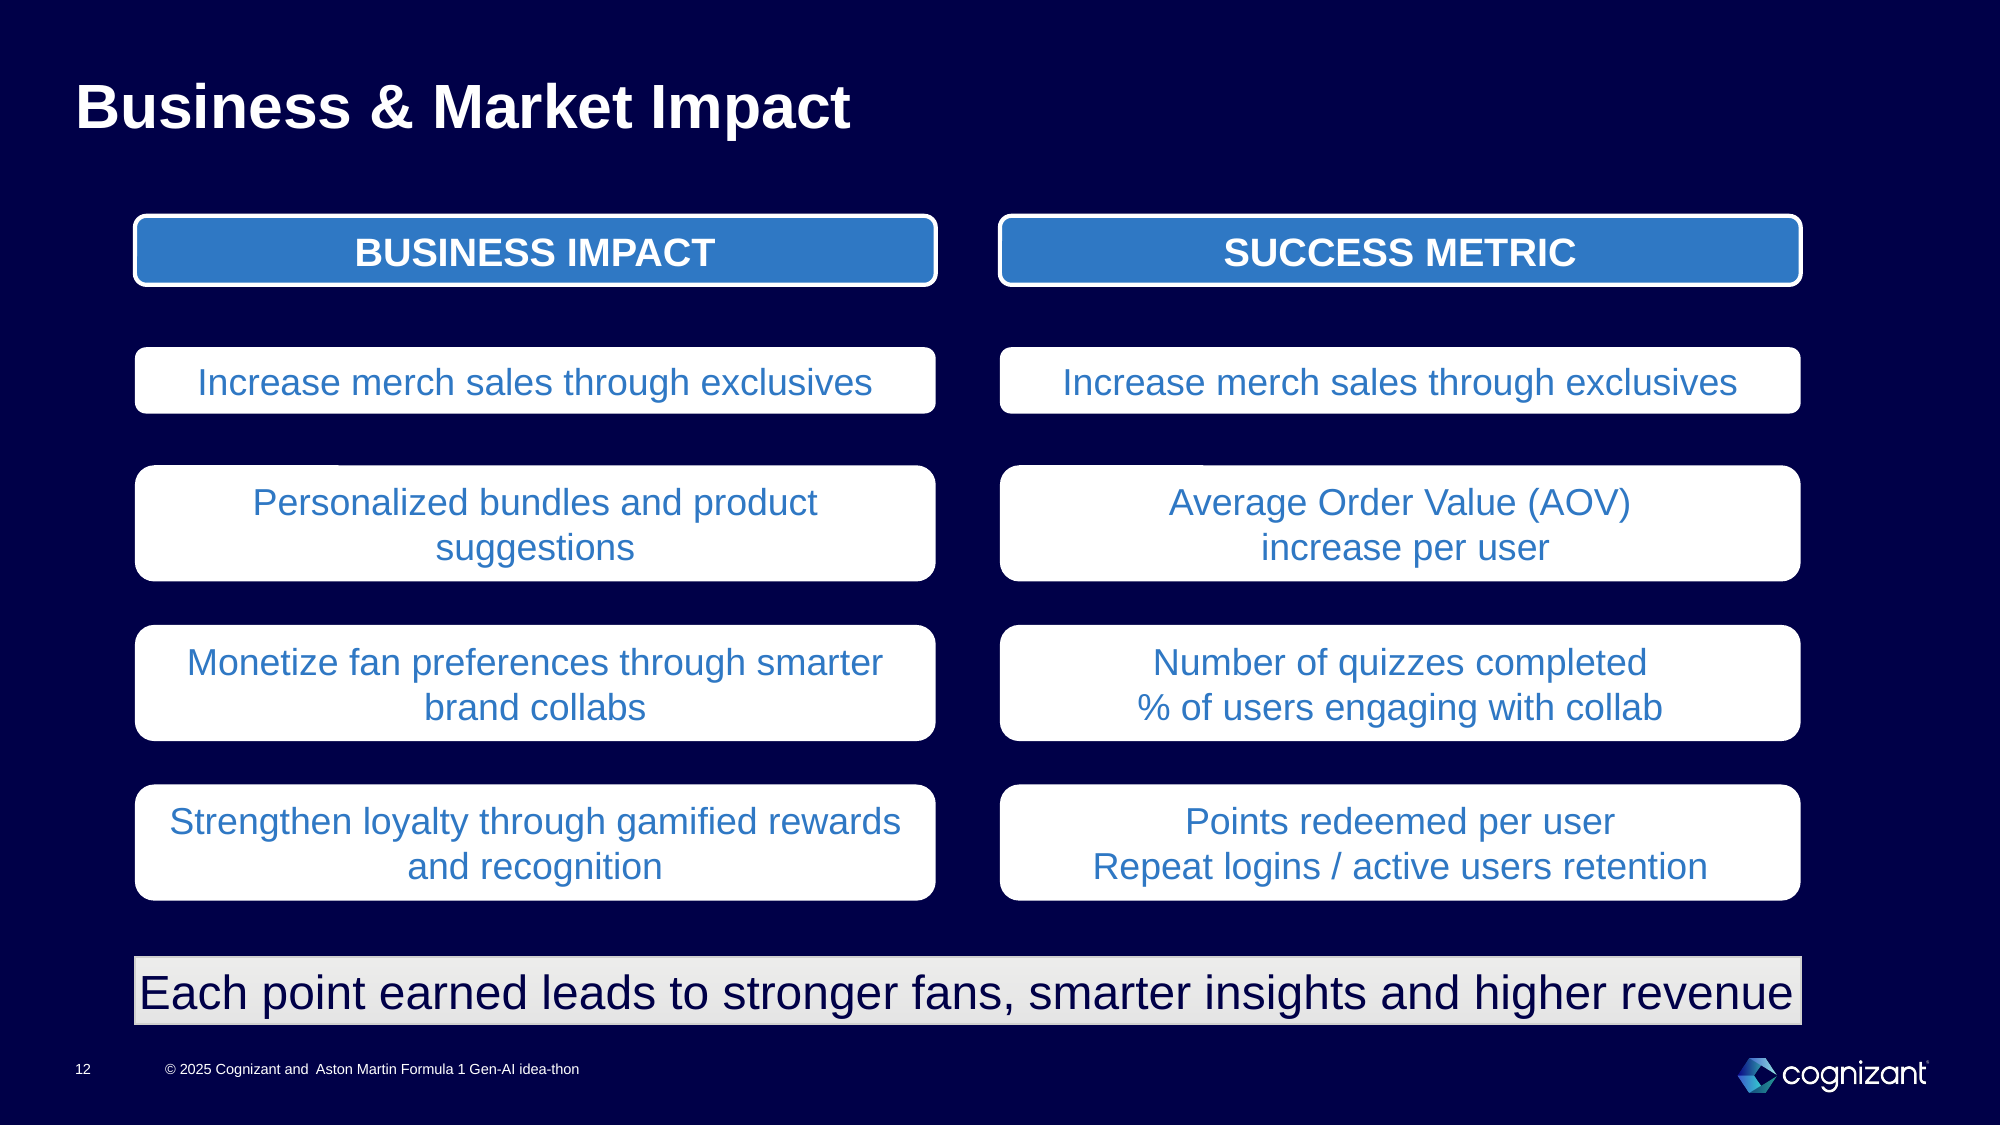

# Business & Market Impact
BUSINESS IMPACT
SUCCESS METRIC
Increase merch sales through exclusives
Increase merch sales through exclusives
Personalized bundles and product suggestions
Average Order Value (AOV)
 increase per user
Monetize fan preferences through smarter brand collabs
Number of quizzes completed
% of users engaging with collab
Strengthen loyalty through gamified rewards and recognition
Points redeemed per user
Repeat logins / active users retention
Each point earned leads to stronger fans, smarter insights and higher revenue
12
© 2025 Cognizant and  Aston Martin Formula 1 Gen-AI idea-thon